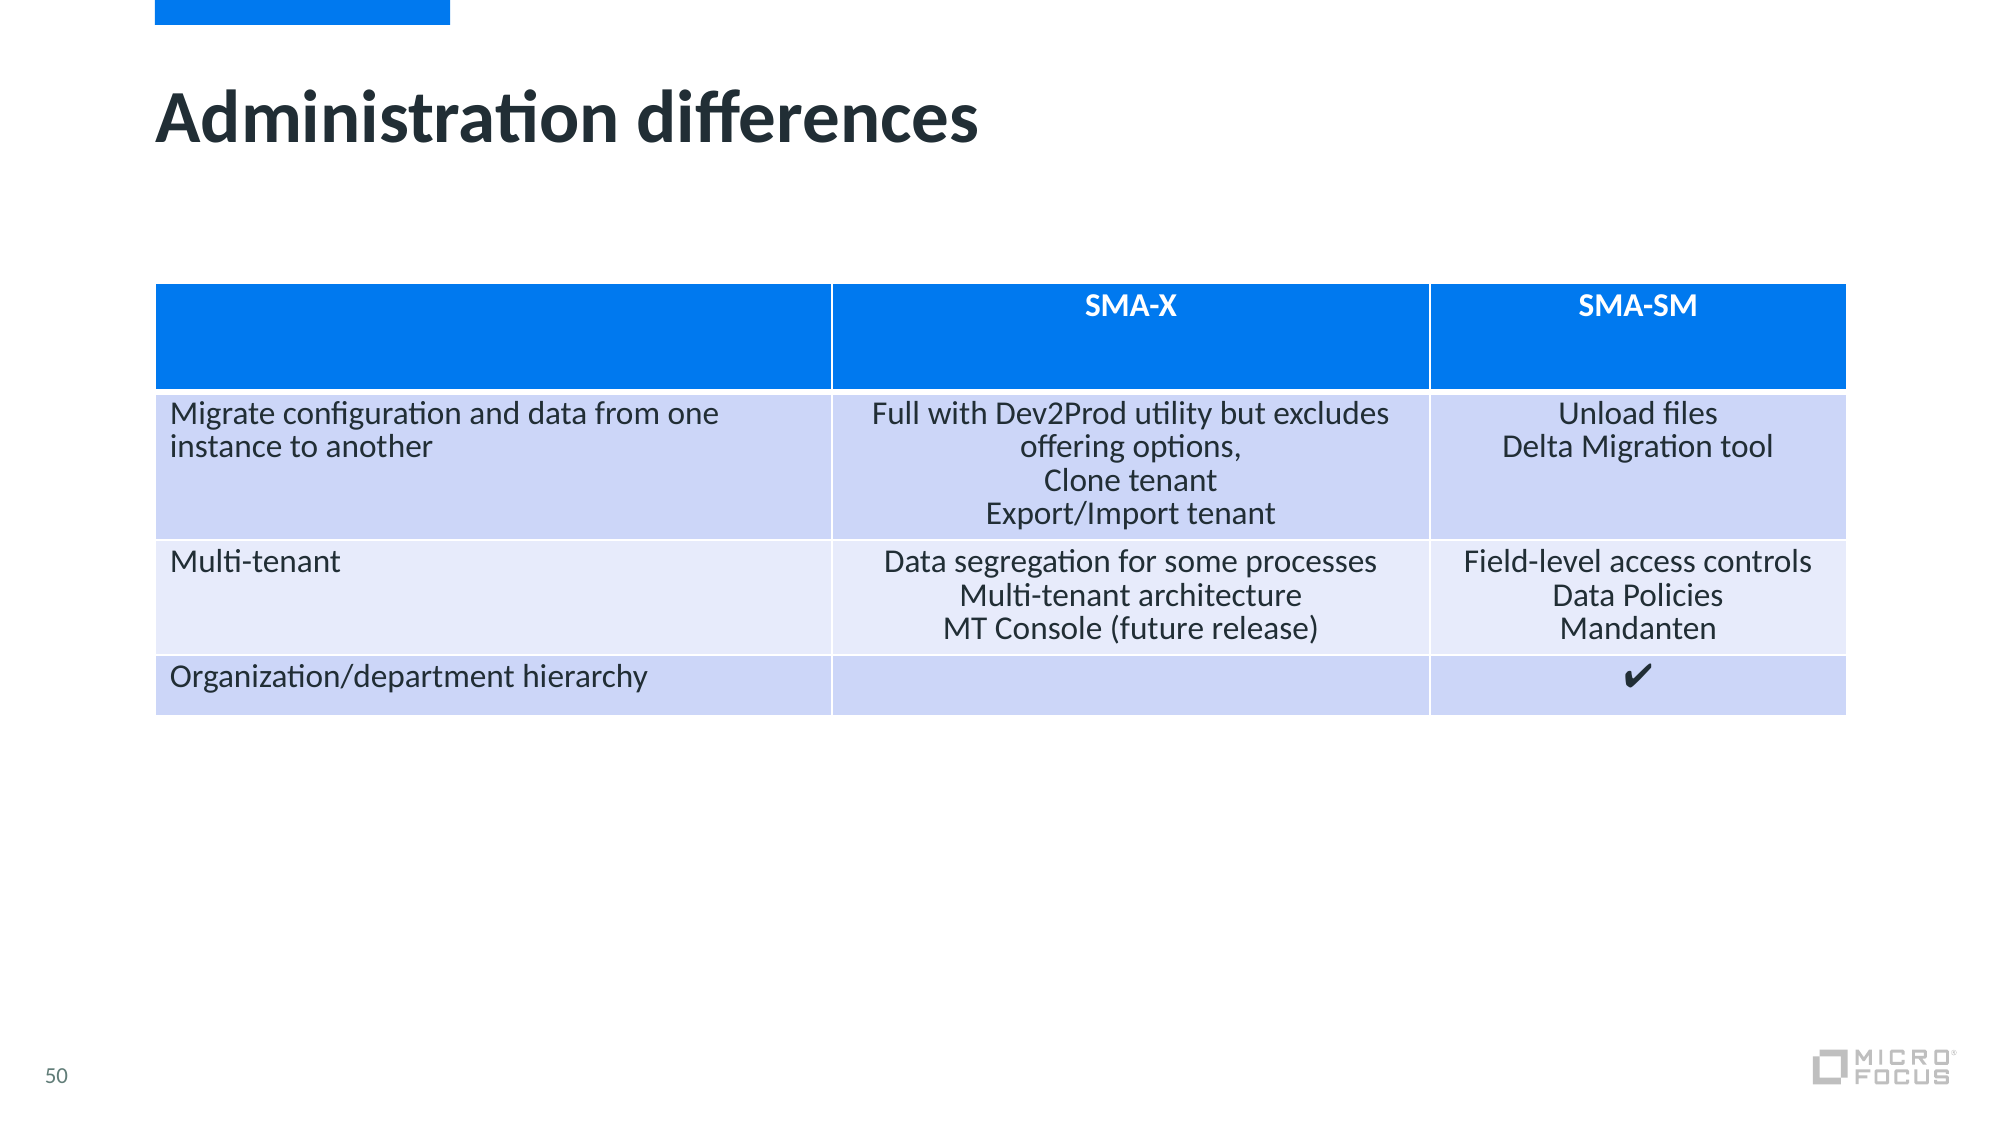

# Administration differences
|  | SMA-X | SMA-SM |
| --- | --- | --- |
| Migrate configuration and data from one instance to another | Full with Dev2Prod utility but excludes offering options, Clone tenant Export/Import tenant | Unload files Delta Migration tool |
| Multi-tenant | Data segregation for some processes Multi-tenant architecture MT Console (future release) | Field-level access controls Data Policies Mandanten |
| Organization/department hierarchy |  | ✔ |
50